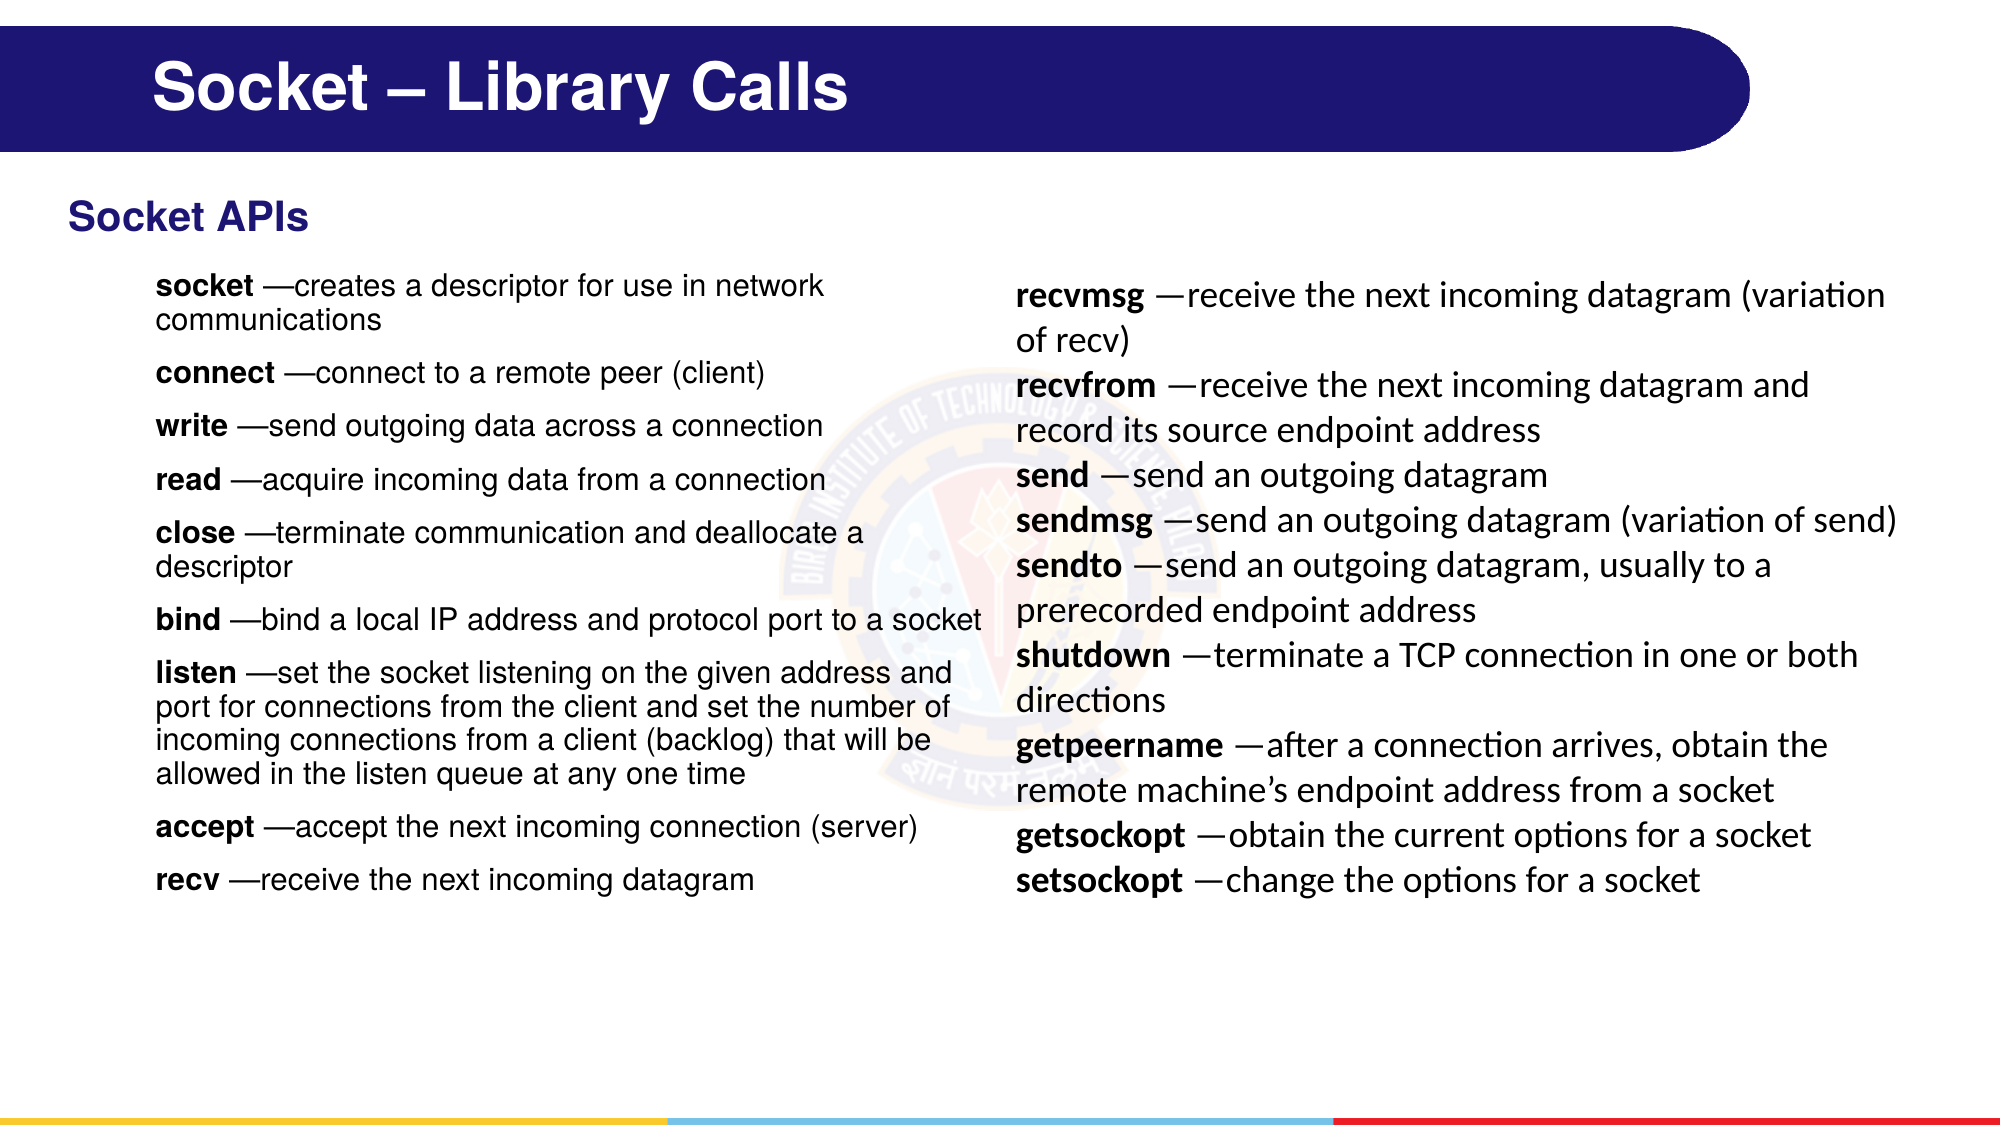

# Socket – Library Calls
Socket APIs
socket —creates a descriptor for use in network communications
connect —connect to a remote peer (client)
write —send outgoing data across a connection
read —acquire incoming data from a connection
close —terminate communication and deallocate a descriptor
bind —bind a local IP address and protocol port to a socket
listen —set the socket listening on the given address and port for connections from the client and set the number of incoming connections from a client (backlog) that will be allowed in the listen queue at any one time
accept —accept the next incoming connection (server)
recv —receive the next incoming datagram
recvmsg —receive the next incoming datagram (variation of recv)
recvfrom —receive the next incoming datagram and record its source endpoint address
send —send an outgoing datagram
sendmsg —send an outgoing datagram (variation of send)
sendto —send an outgoing datagram, usually to a prerecorded endpoint address
shutdown —terminate a TCP connection in one or both directions
getpeername —after a connection arrives, obtain the remote machine’s endpoint address from a socket
getsockopt —obtain the current options for a socket
setsockopt —change the options for a socket